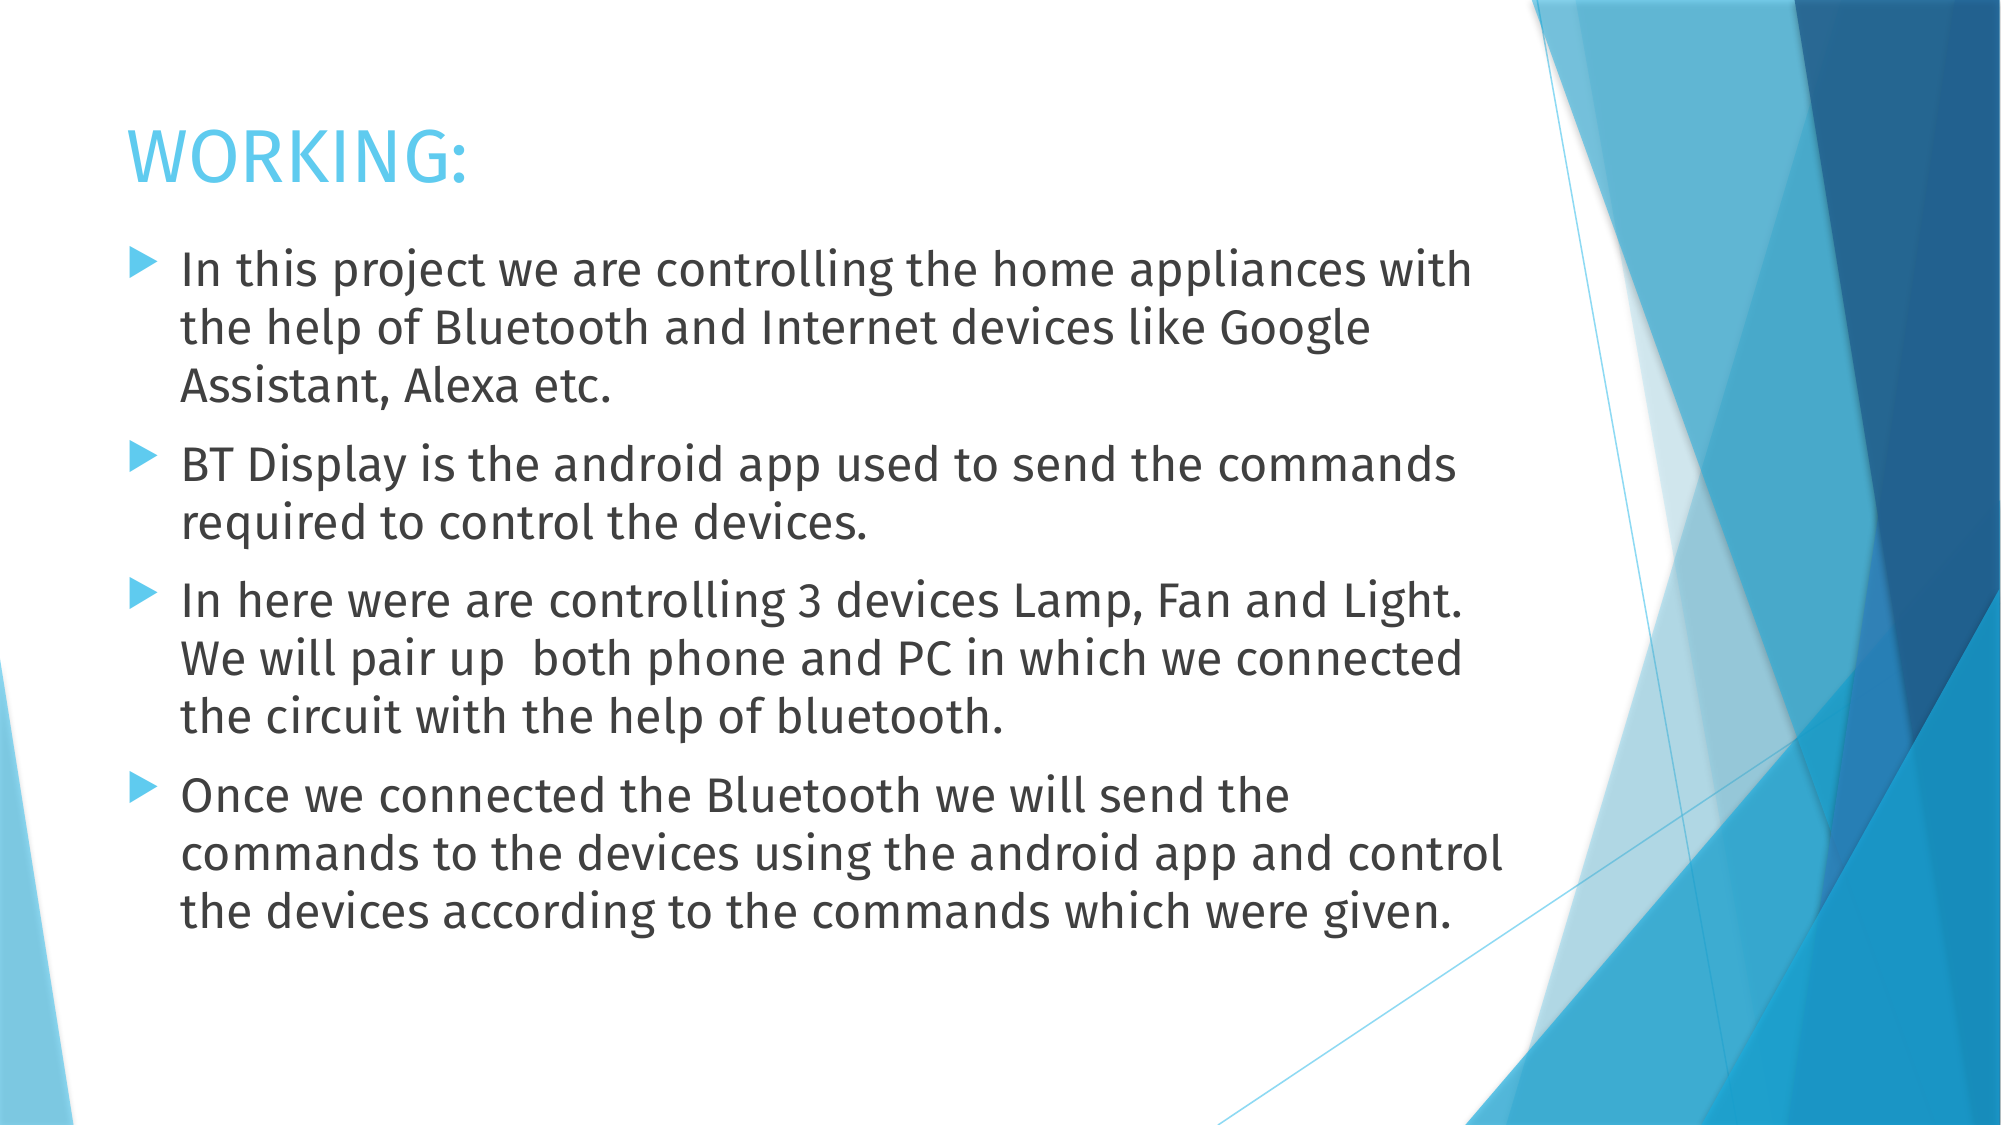

# WORKING:

In this project we are controlling the home appliances with the help of Bluetooth and Internet devices like Google Assistant, Alexa etc.
BT Display is the android app used to send the commands required to control the devices.
In here were are controlling 3 devices Lamp, Fan and Light. We will pair up  both phone and PC in which we connected the circuit with the help of bluetooth.
Once we connected the Bluetooth we will send the commands to the devices using the android app and control the devices according to the commands which were given.